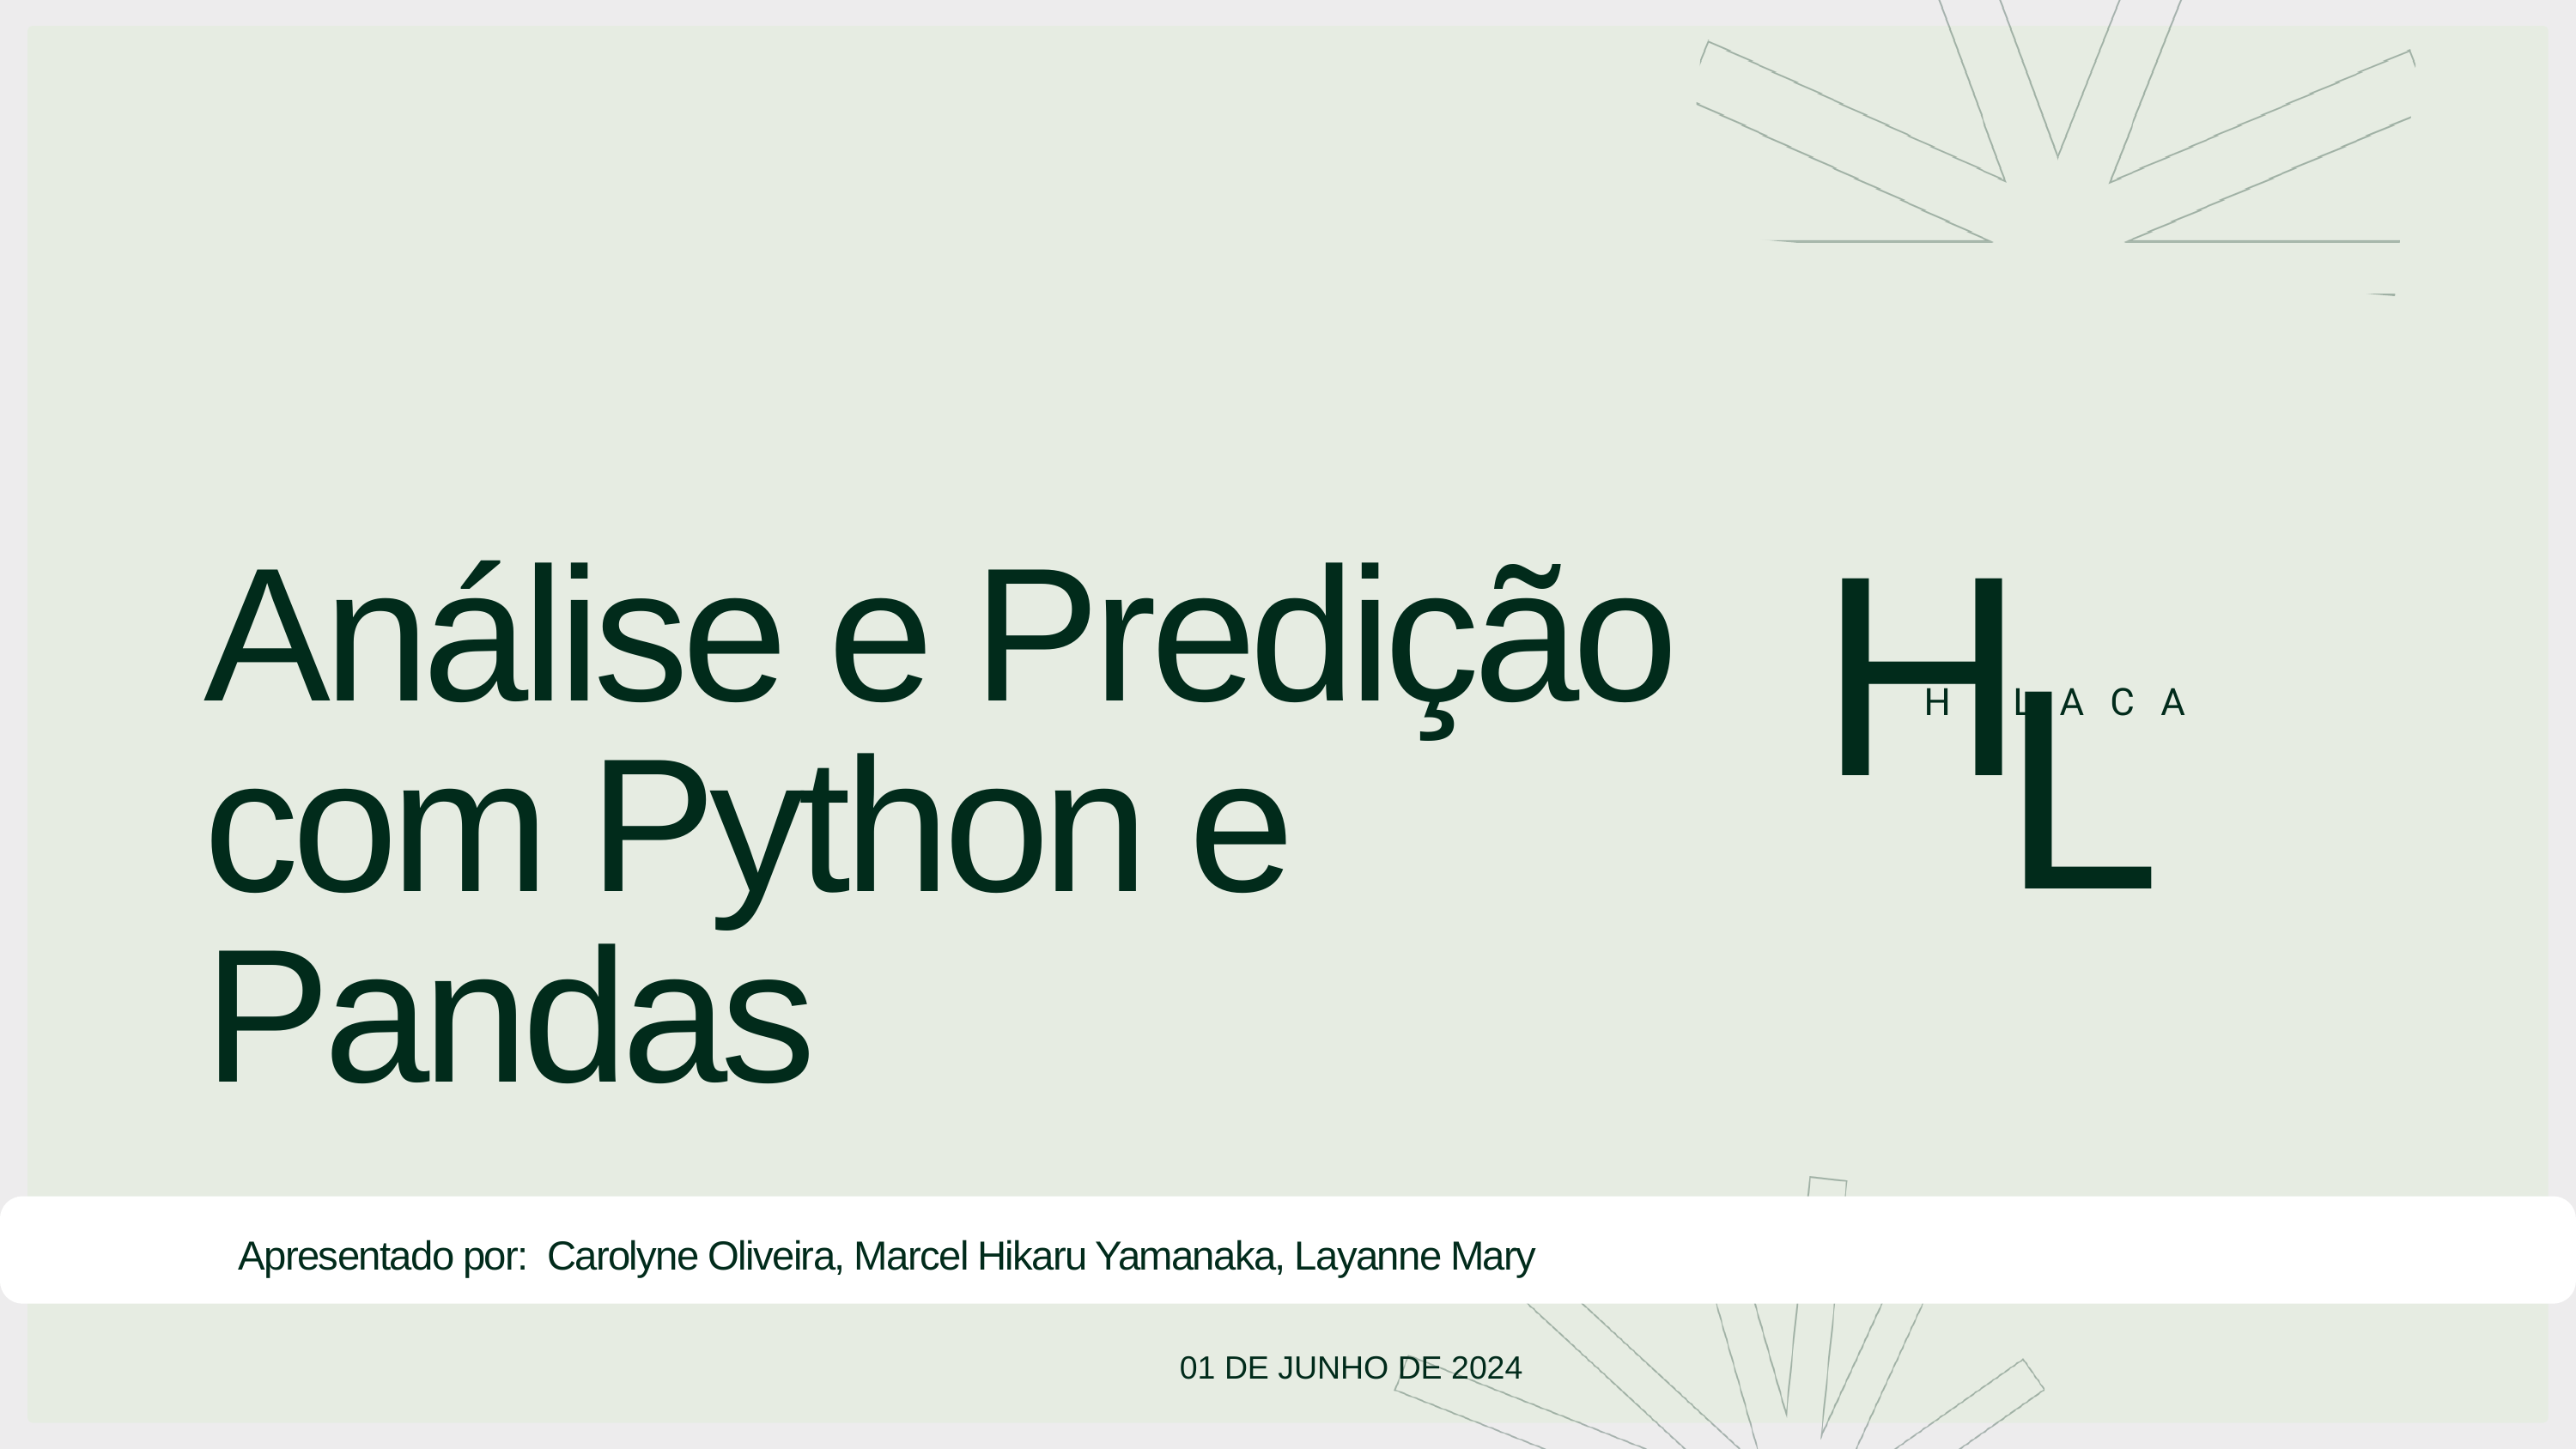

H
L
Análise e Predição com Python e Pandas
HILACA

Apresentado por:  Carolyne Oliveira, Marcel Hikaru Yamanaka, Layanne Mary
01 DE JUNHO DE 2024